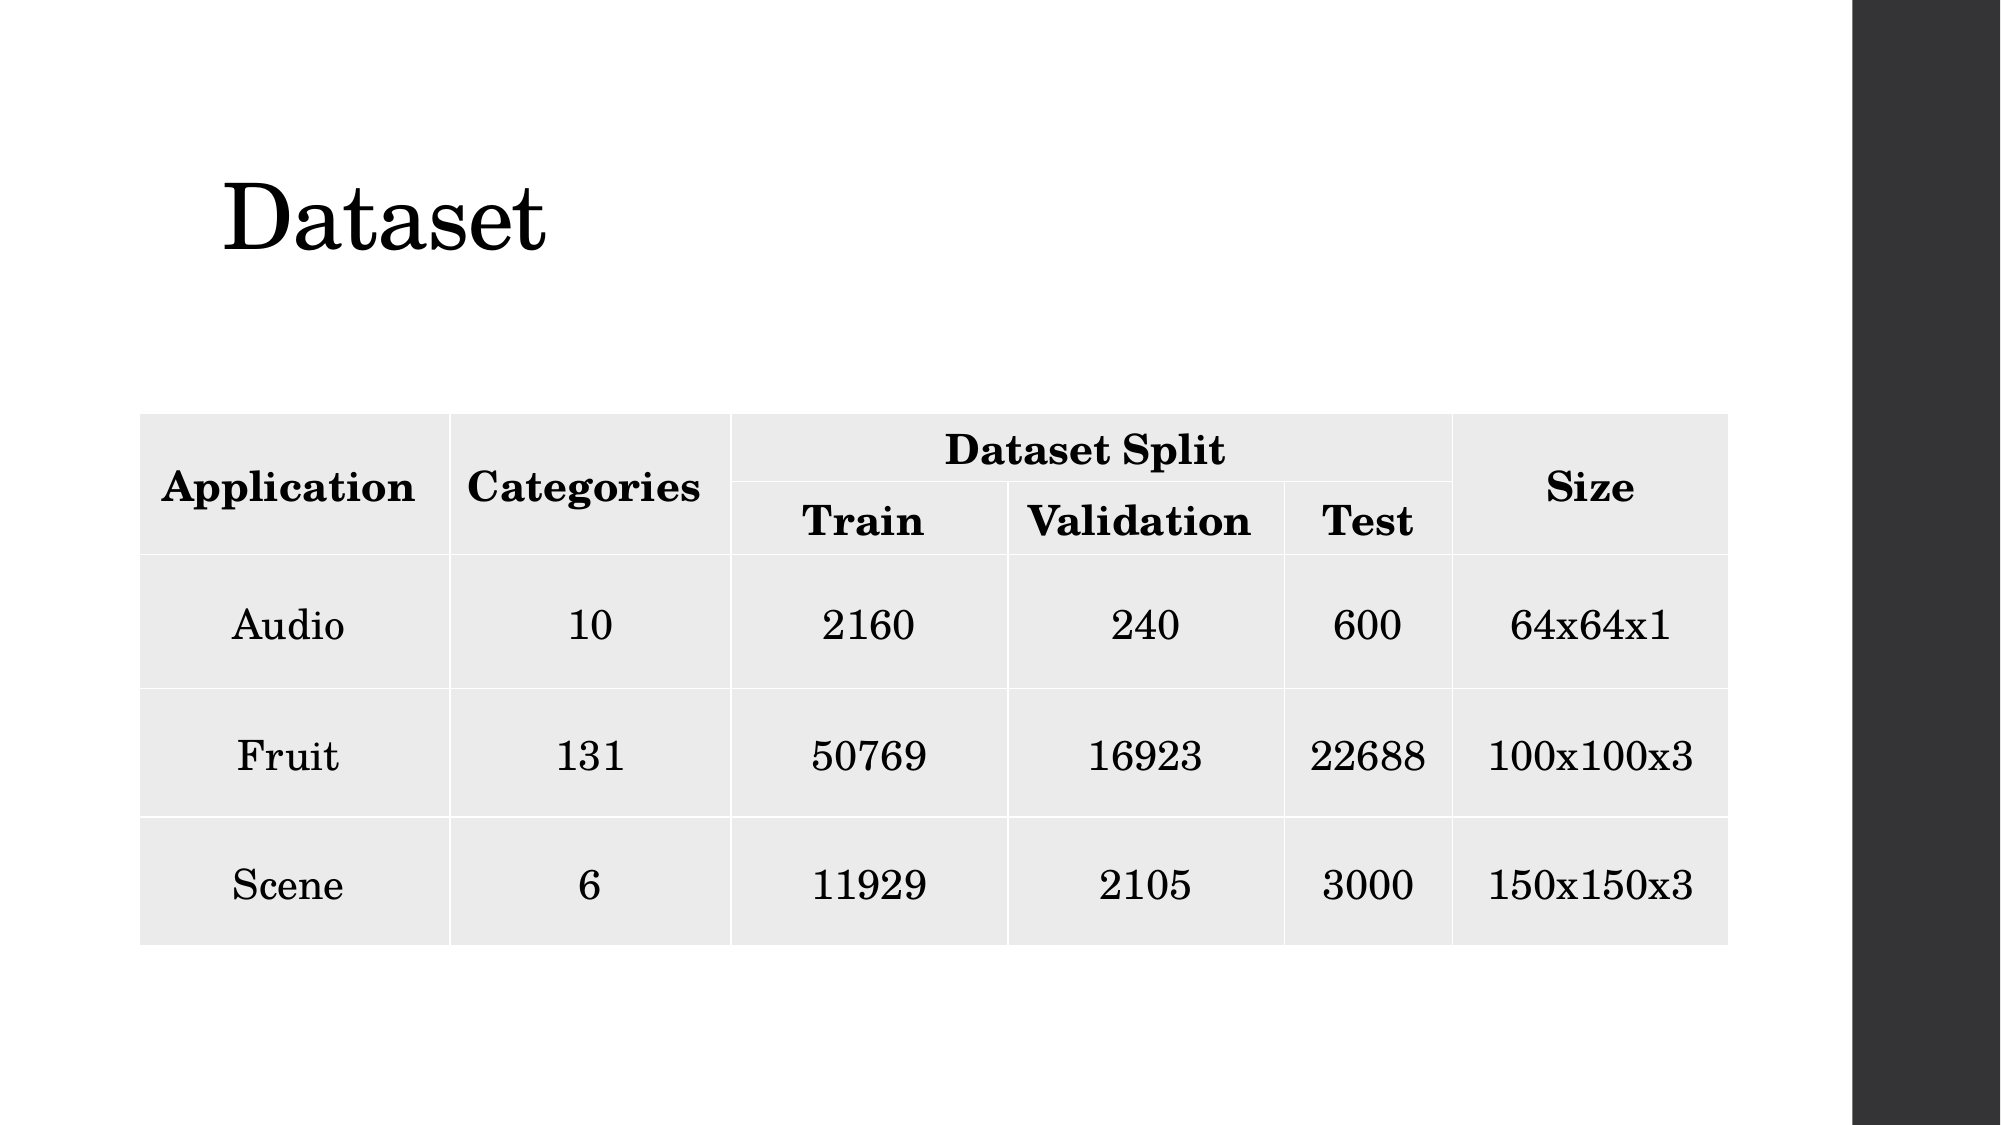

# Dataset
| Application | Categories | Dataset Split |  |  | Size |
| --- | --- | --- | --- | --- | --- |
|  |  | Train | Validation | Test |  |
| Audio | 10 | 2160 | 240 | 600 | 64x64x1 |
| Fruit | 131 | 50769 | 16923 | 22688 | 100x100x3 |
| Scene | 6 | 11929 | 2105 | 3000 | 150x150x3 |